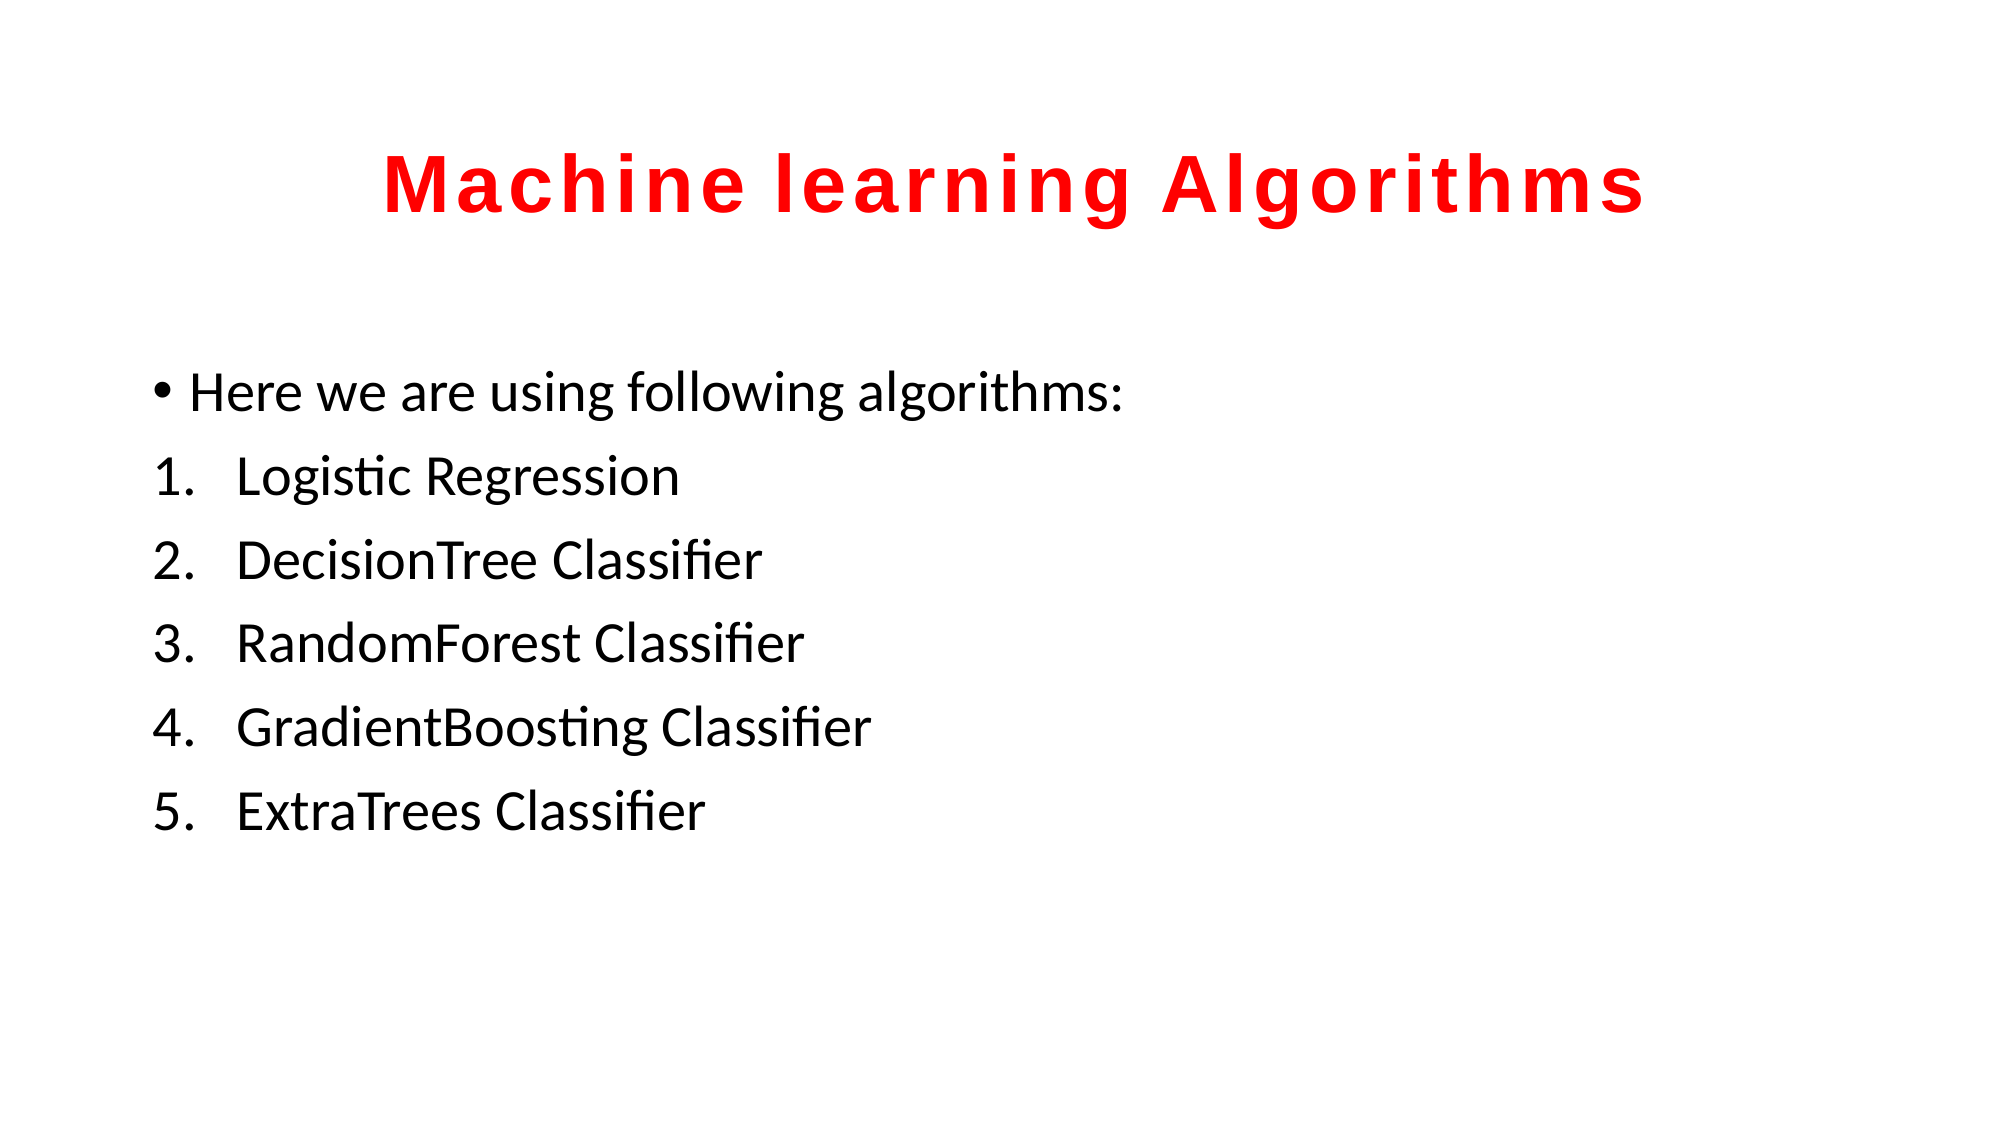

# Machine learning Algorithms

Here we are using following algorithms:
Logistic Regression
DecisionTree Classifier
RandomForest Classifier
GradientBoosting Classifier
ExtraTrees Classifier